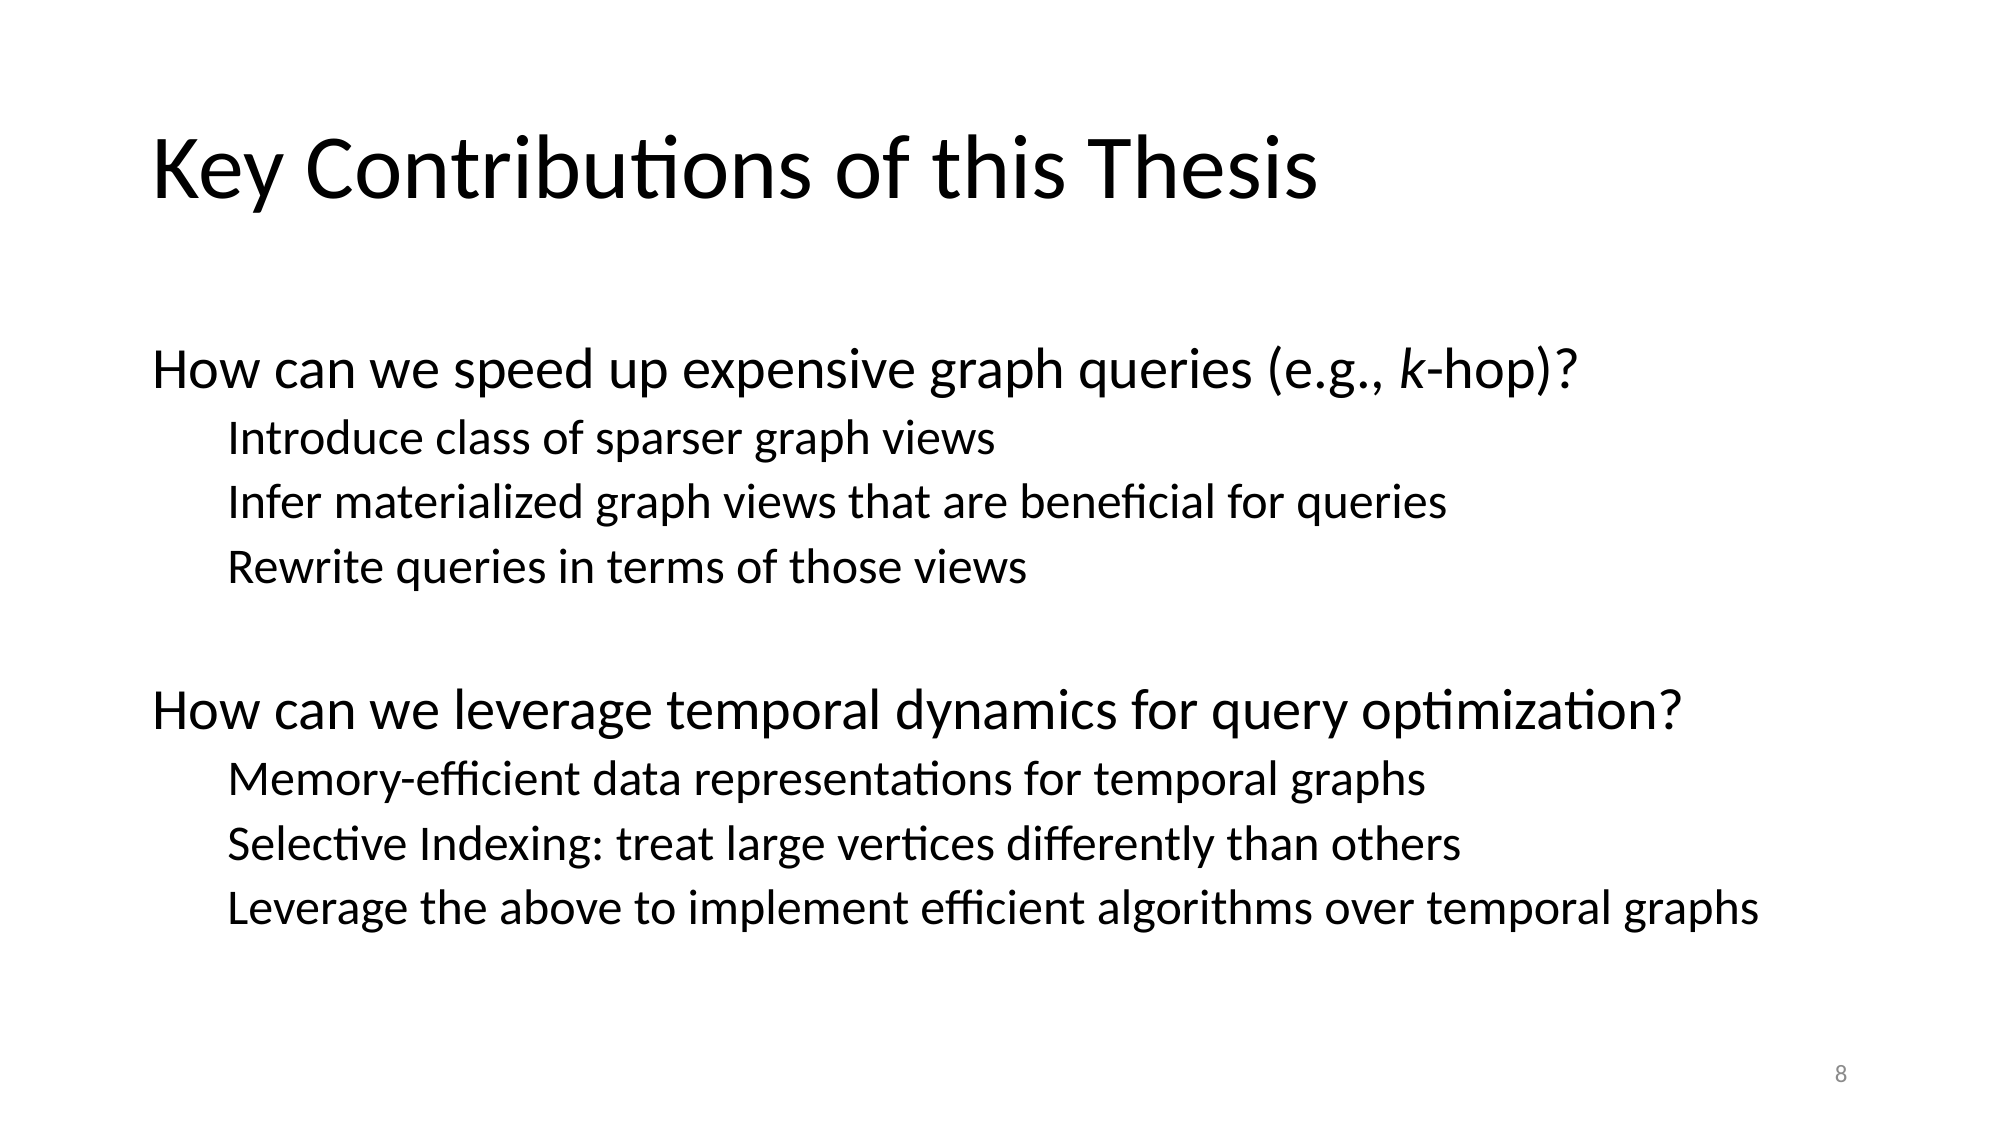

# Key Contributions of this Thesis
How can we speed up expensive graph queries (e.g., k-hop)?
Introduce class of sparser graph views
Infer materialized graph views that are beneficial for queries
Rewrite queries in terms of those views

How can we leverage temporal dynamics for query optimization?
Memory-efficient data representations for temporal graphs
Selective Indexing: treat large vertices differently than others
Leverage the above to implement efficient algorithms over temporal graphs
8